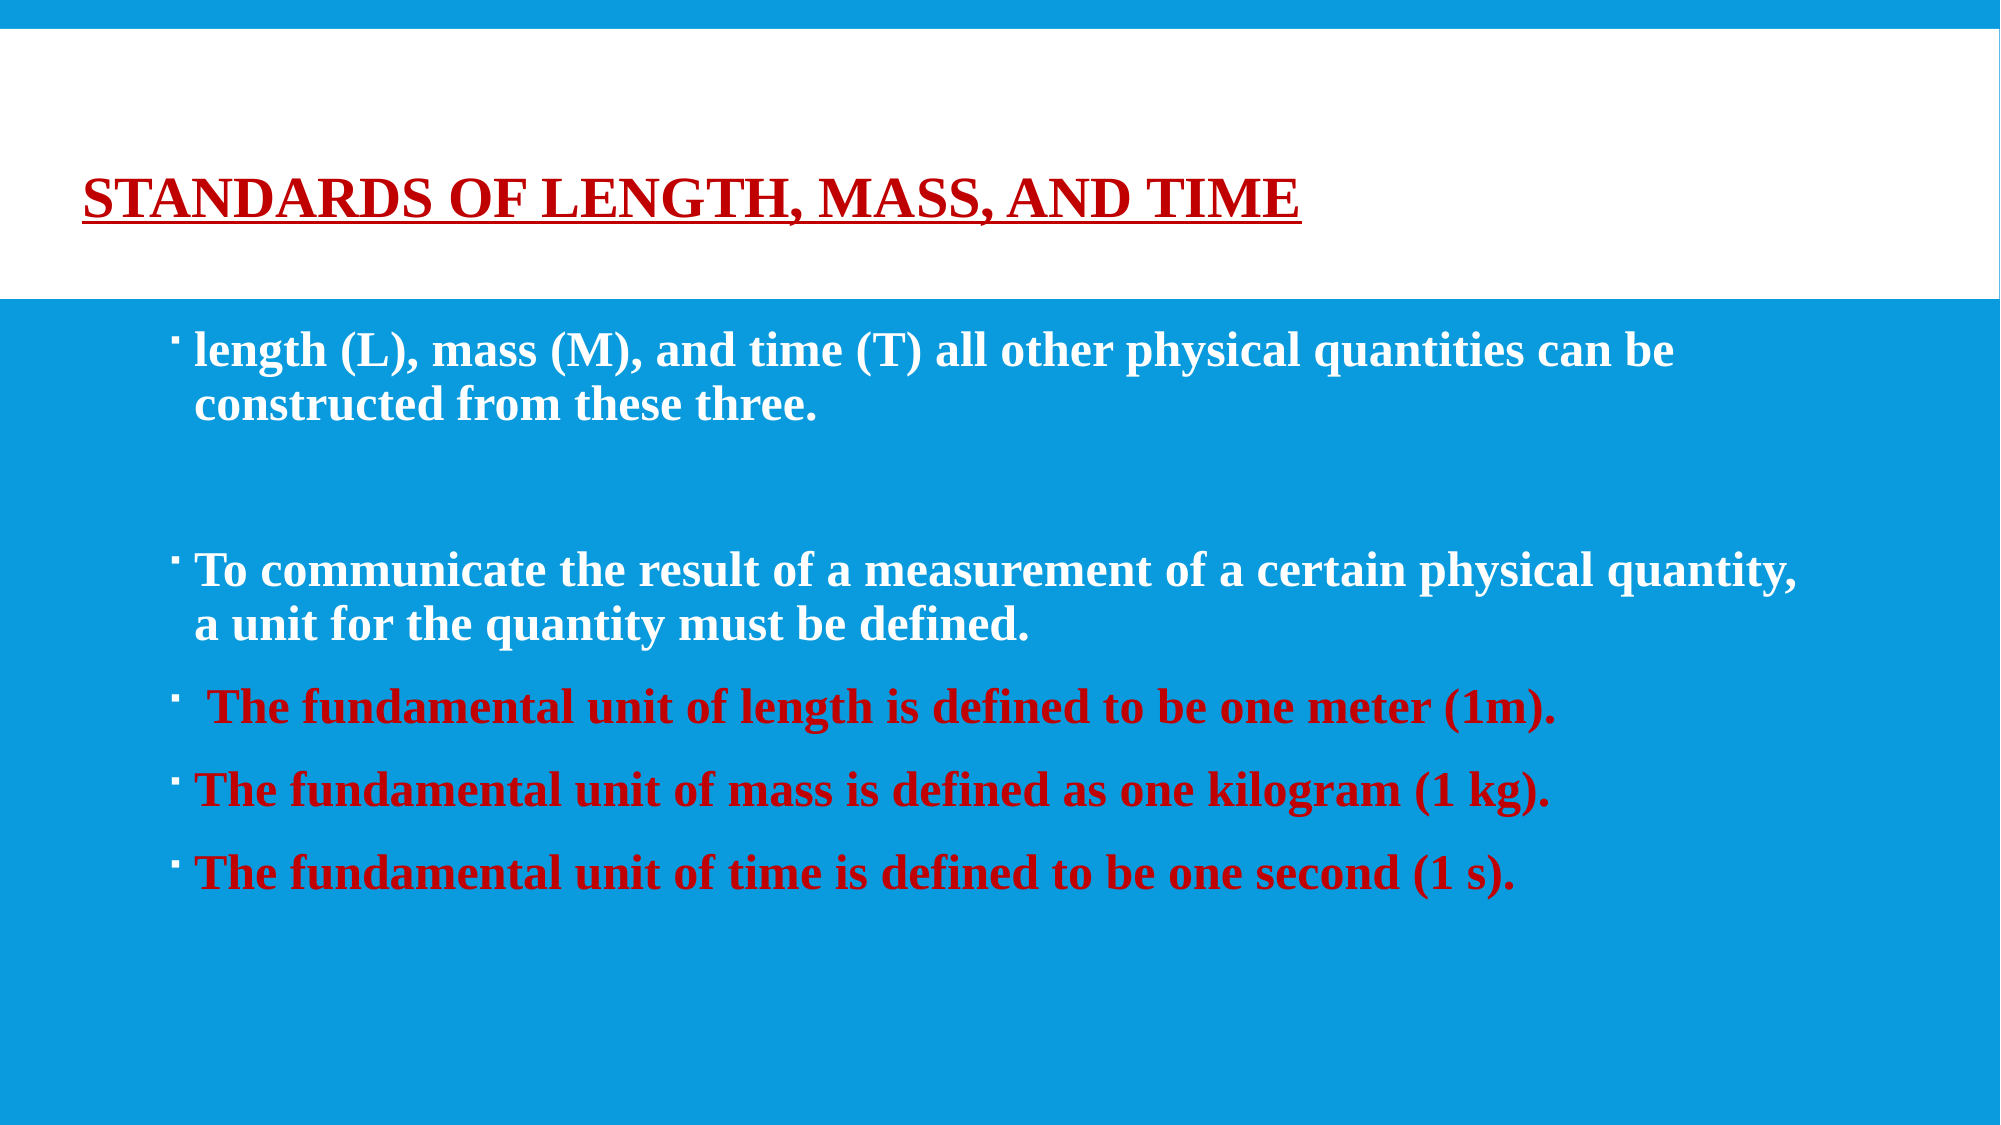

# Standards of Length, Mass, and Time
length (L), mass (M), and time (T) all other physical quantities can be constructed from these three.

To communicate the result of a measurement of a certain physical quantity, a unit for the quantity must be defined.
 The fundamental unit of length is defined to be one meter (1m).
The fundamental unit of mass is defined as one kilogram (1 kg).
The fundamental unit of time is defined to be one second (1 s).